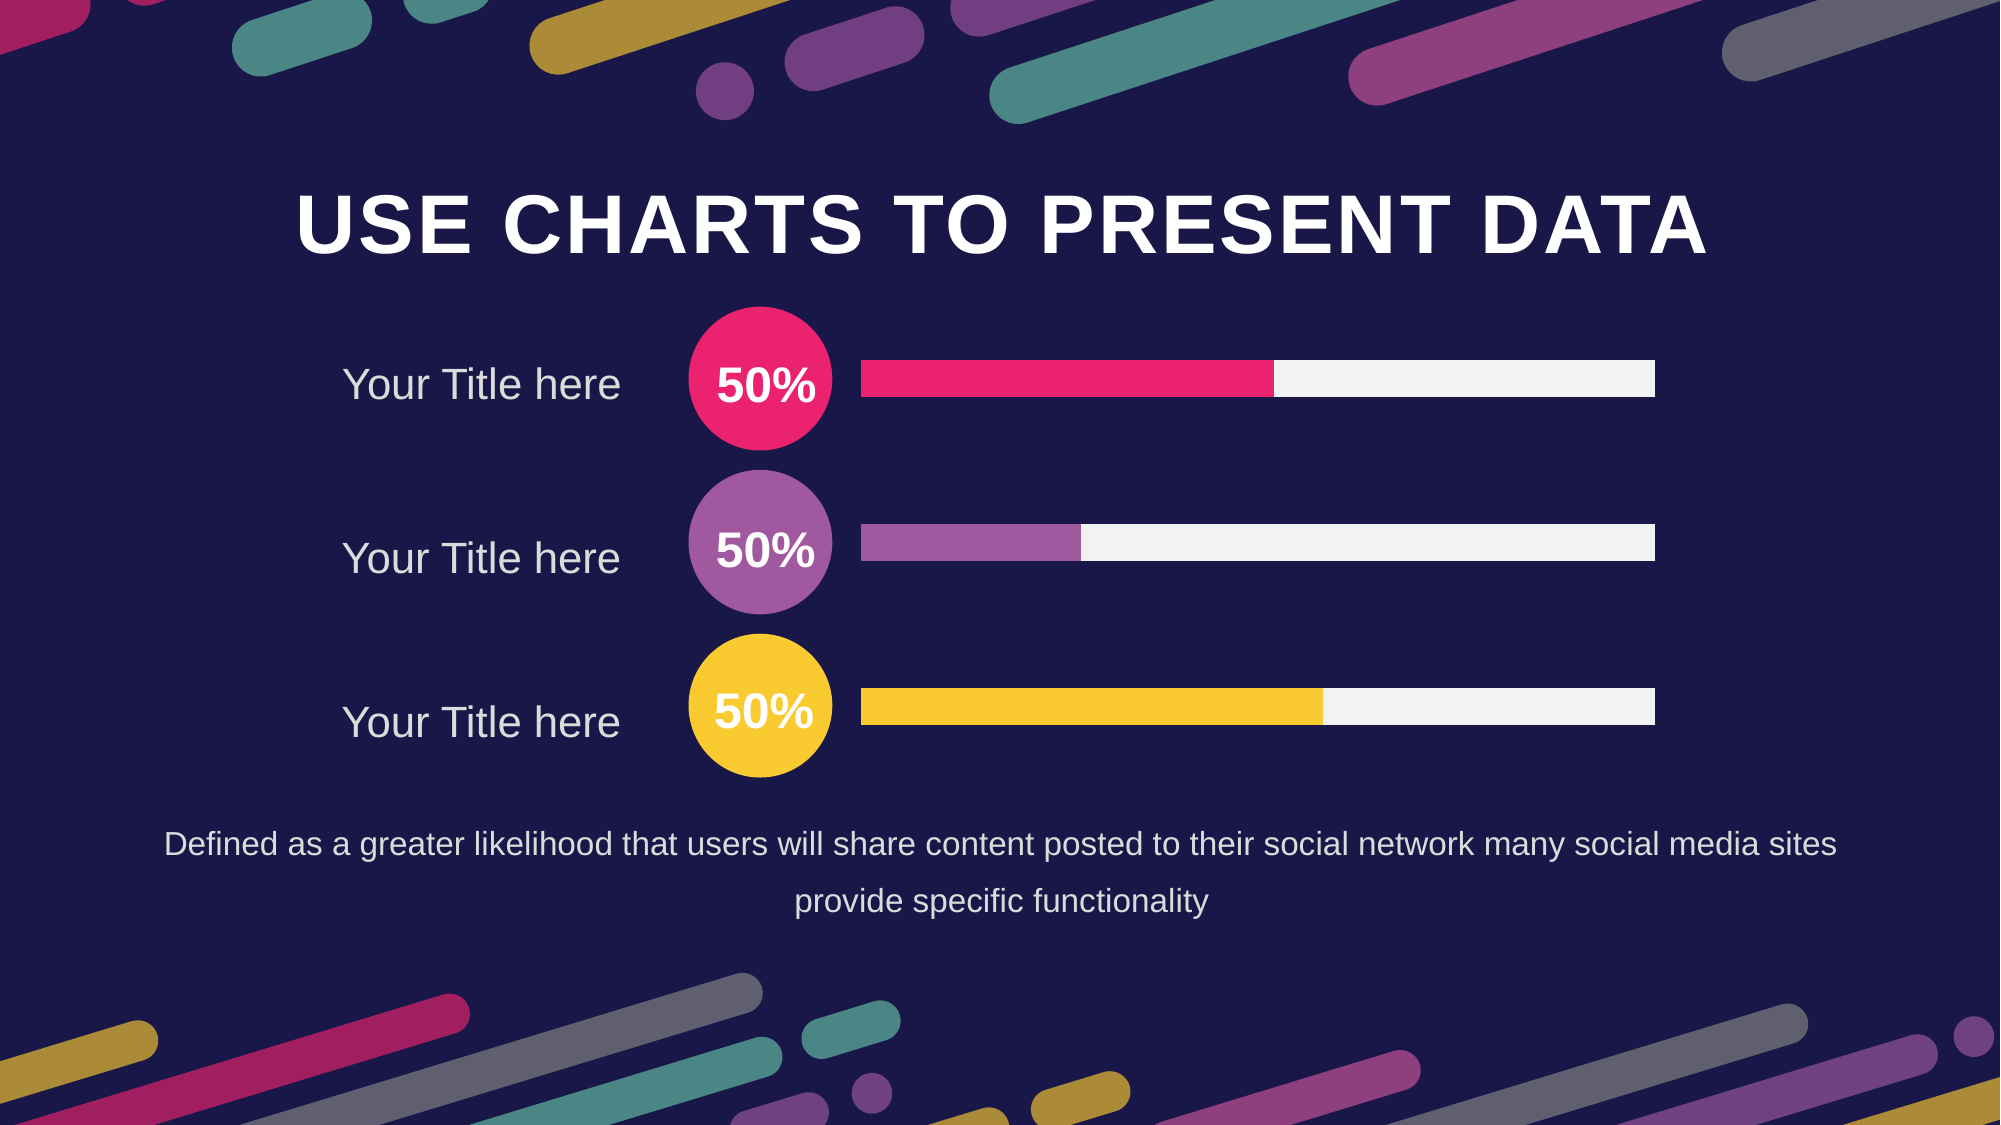

USE CHARTS TO PRESENT DATA

50%
Your Title here

50%
Your Title here

50%
Your Title here

Defined as a greater likelihood that users will share content posted to their social network many social media sites provide specific functionality